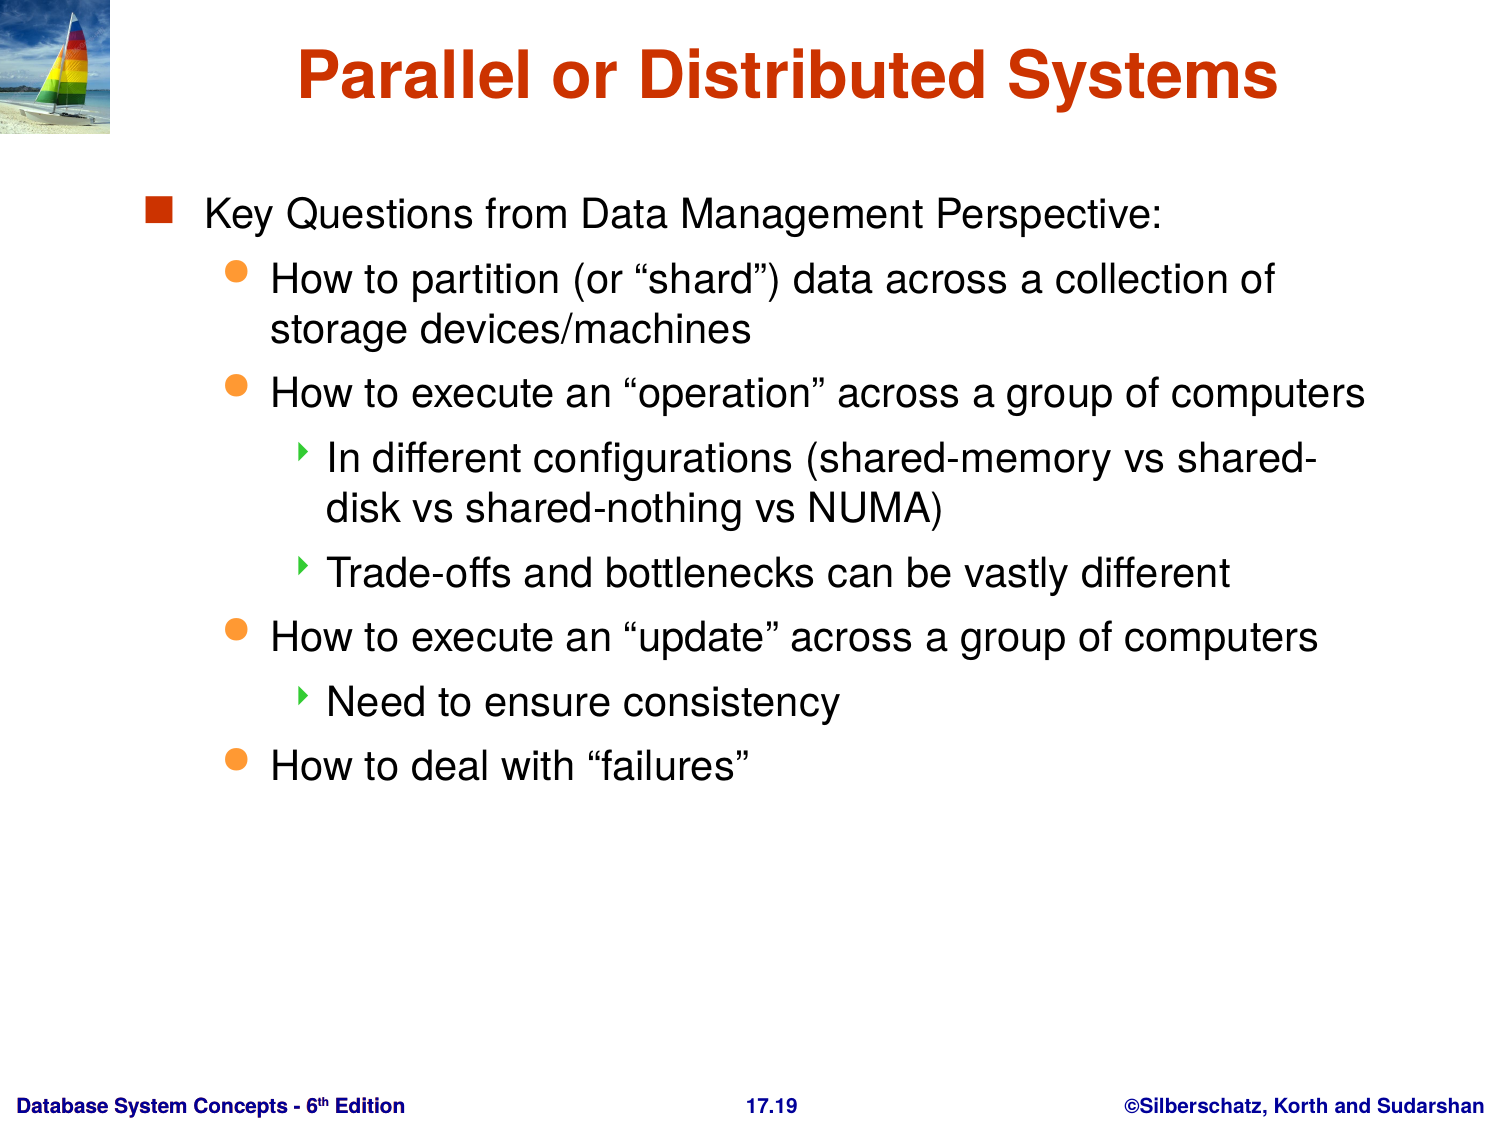

# Parallel or Distributed Systems
Key Questions from Data Management Perspective:
How to partition (or “shard”) data across a collection of storage devices/machines
How to execute an “operation” across a group of computers
In different configurations (shared-memory vs shared-disk vs shared-nothing vs NUMA)
Trade-offs and bottlenecks can be vastly different
How to execute an “update” across a group of computers
Need to ensure consistency
How to deal with “failures”